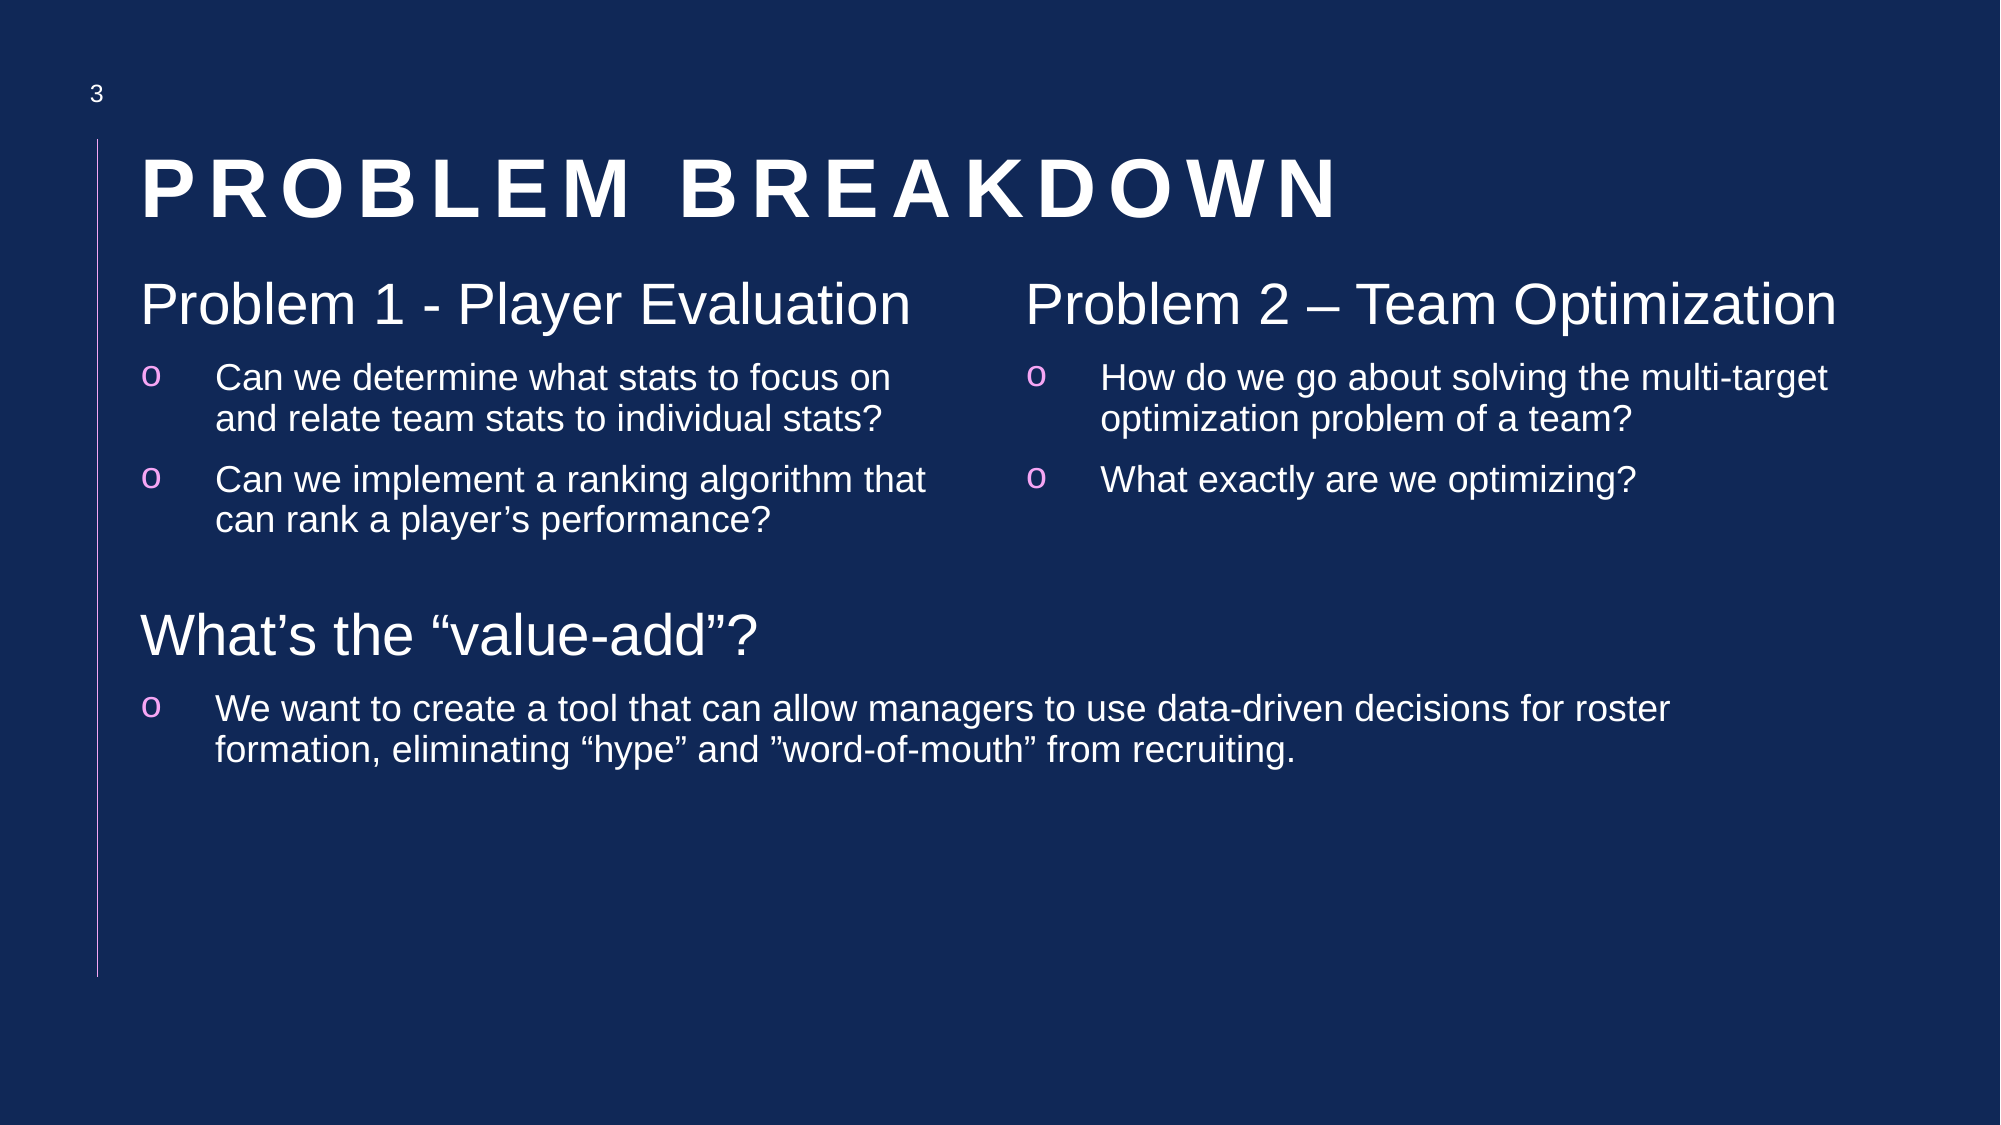

3
# Problem Breakdown
Problem 1 - Player Evaluation
Can we determine what stats to focus on and relate team stats to individual stats?
Can we implement a ranking algorithm that can rank a player’s performance?
Problem 2 – Team Optimization
How do we go about solving the multi-target optimization problem of a team?
What exactly are we optimizing?
What’s the “value-add”?
We want to create a tool that can allow managers to use data-driven decisions for roster formation, eliminating “hype” and ”word-of-mouth” from recruiting.